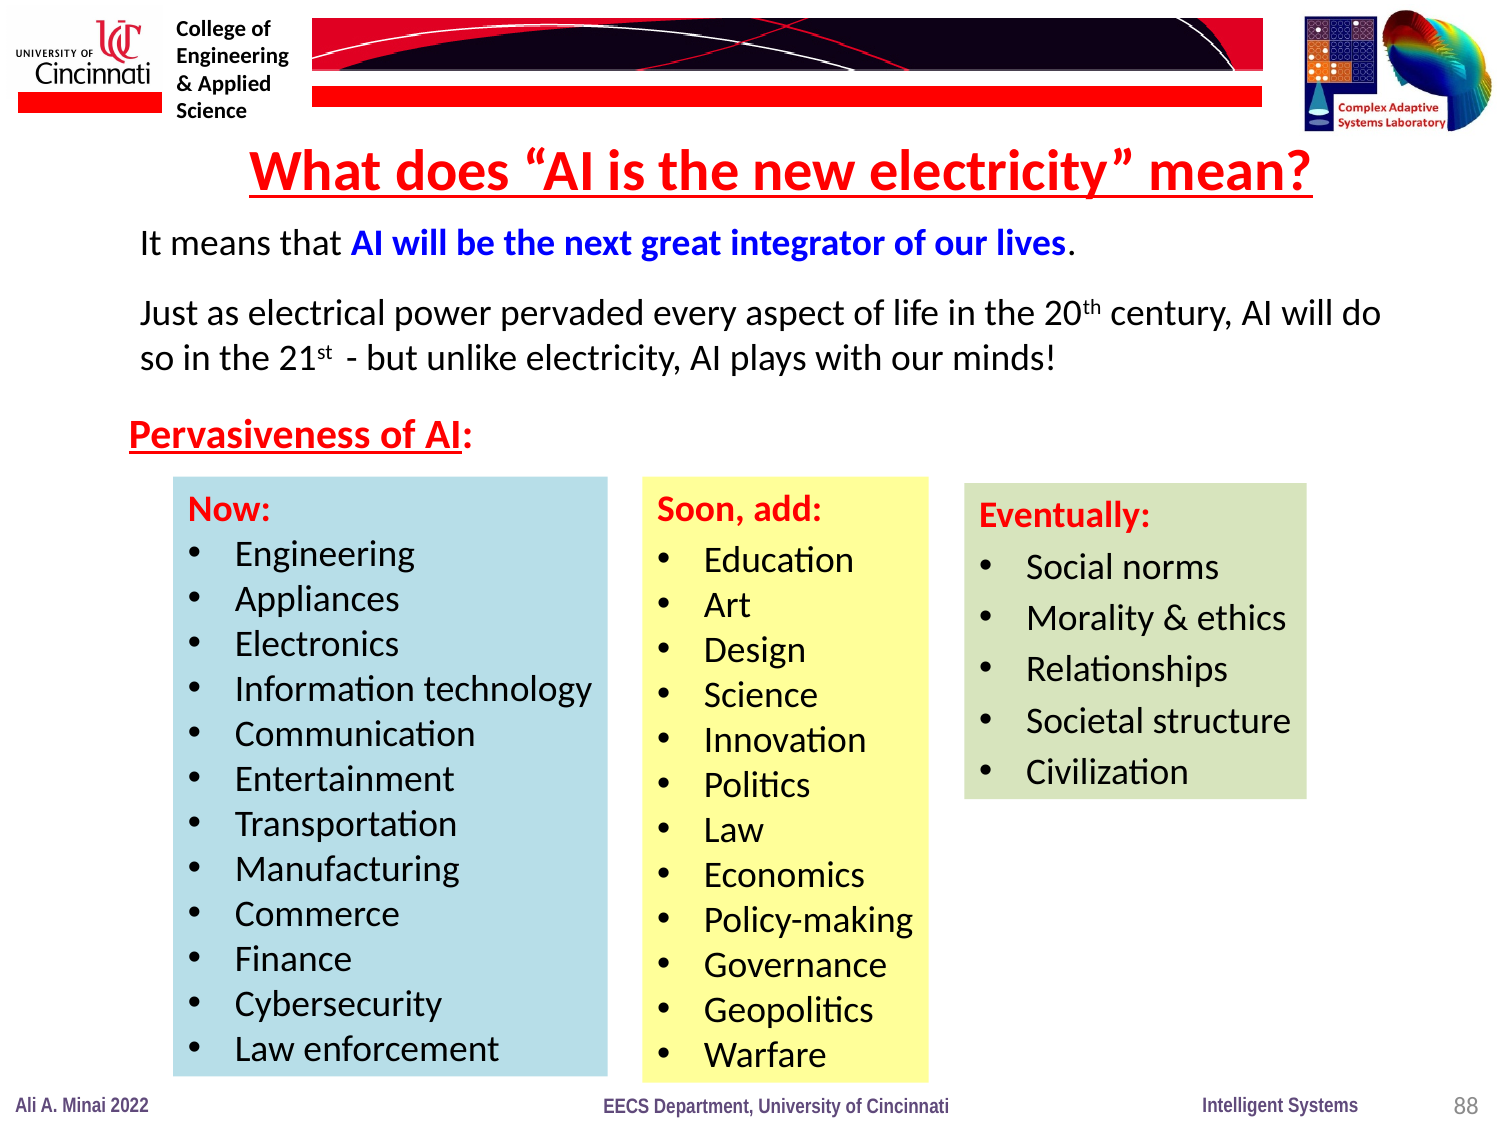

What does “AI is the new electricity” mean?
It means that AI will be the next great integrator of our lives.
Just as electrical power pervaded every aspect of life in the 20th century, AI will do so in the 21st  - but unlike electricity, AI plays with our minds!
Pervasiveness of AI:
Now:
Engineering
Appliances
Electronics
Information technology
Communication
Entertainment
Transportation
Manufacturing
Commerce
Finance
Cybersecurity
Law enforcement
Soon, add:
Education
Art
Design
Science
Innovation
Politics
Law
Economics
Policy-making
Governance
Geopolitics
Warfare
Eventually:
Social norms
Morality & ethics
Relationships
Societal structure
Civilization